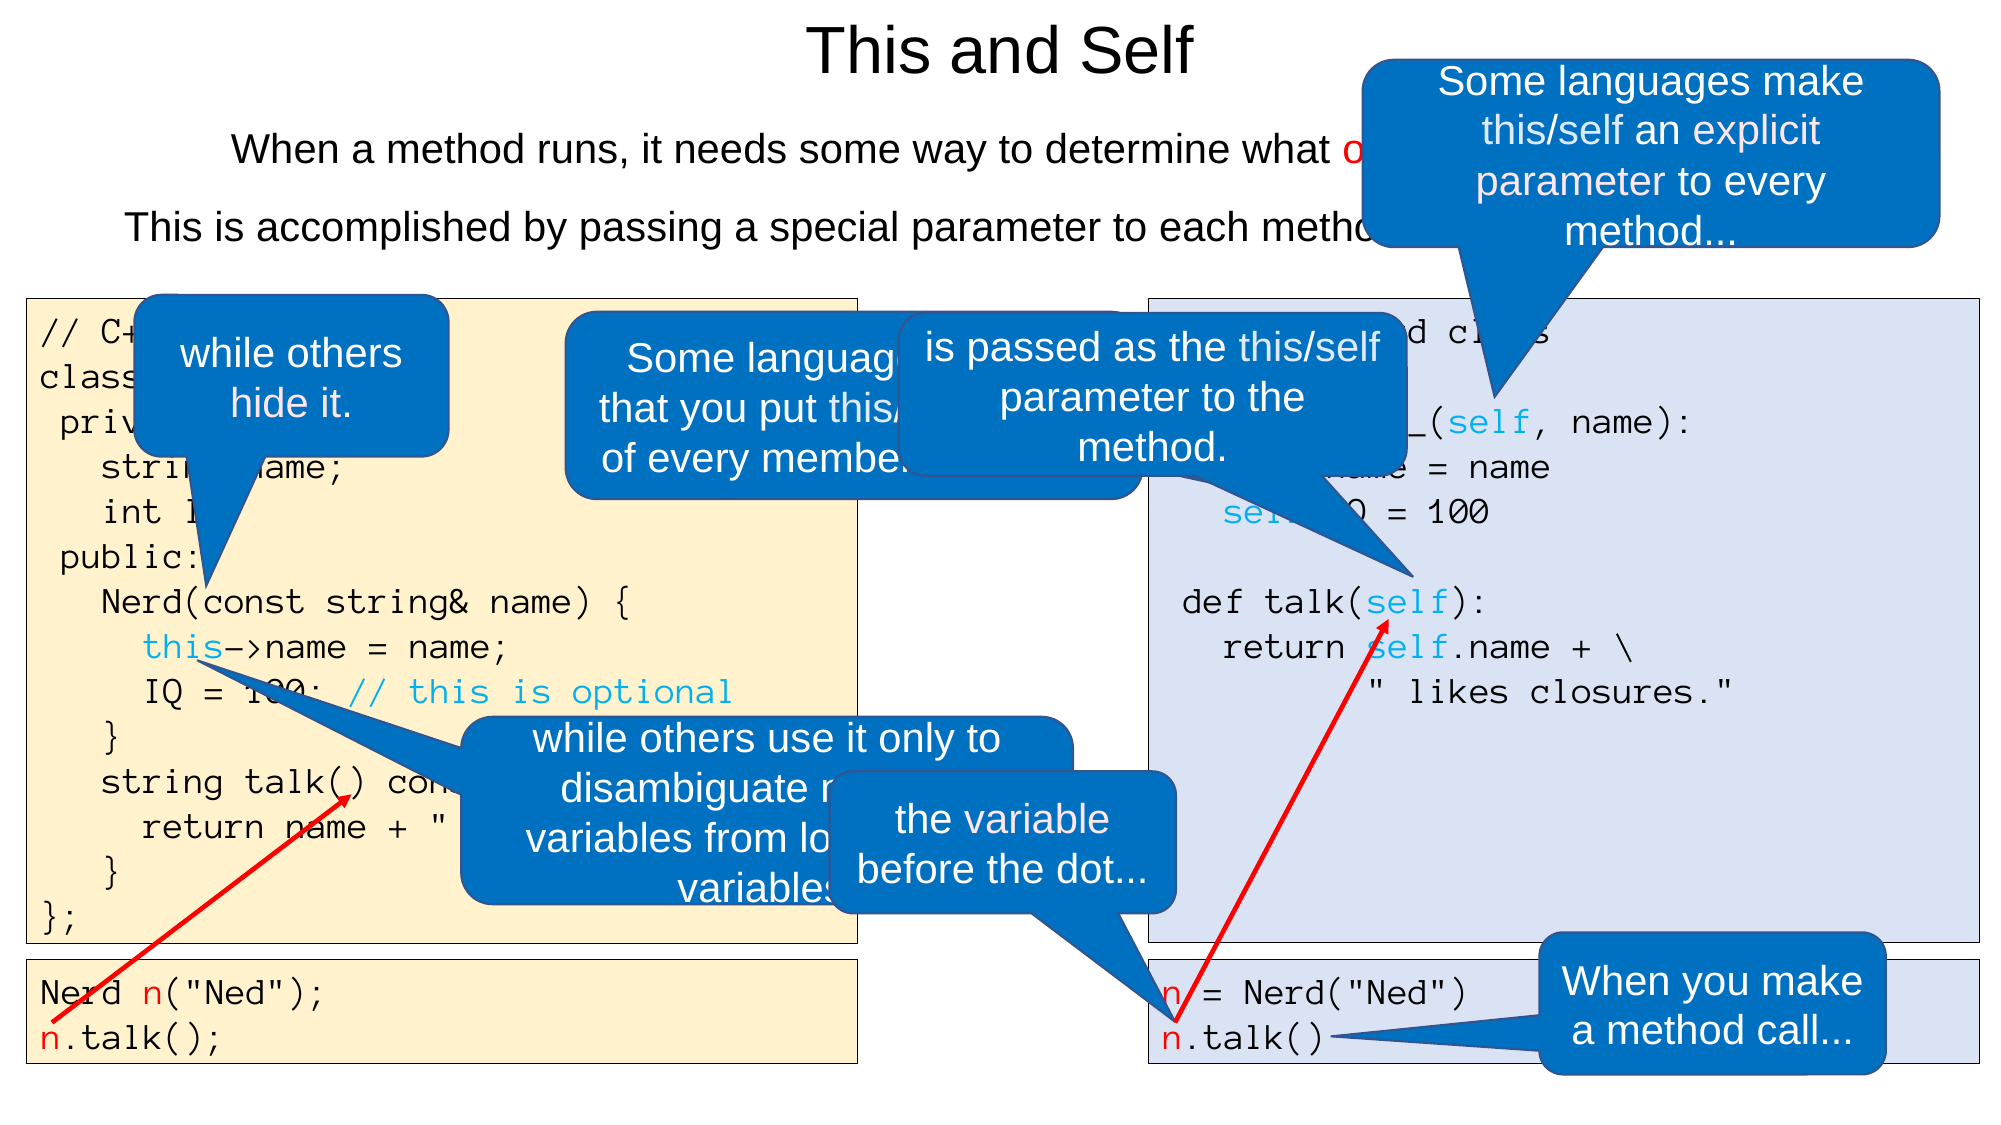

# This and Self
Some languages make this/self an explicit parameter to every method...
When a method runs, it needs some way to determine what object it's operating on.
This is accomplished by passing a special parameter to each method, usually called this or self.
while others hide it.
# Python Nerd class
class Nerd:
 def __init__(self, name):
   self.name = name
   self.IQ = 100

 def talk(self):
   return self.name + \
          " likes closures."

// C++ Nerd class
class Nerd {
 private:
   string name;
   int IQ;
 public:
   Nerd(const string& name) {
     this->name = name;
     IQ = 100; // this is optional
   }
   string talk() const {
     return name + " likes closures.";
   }
};
Some languages require that you put this/self in front of every member variable...
is passed as the this/self parameter to the method.
while others use it only to disambiguate member variables from local/global variables.
the variable before the dot...
When you make a method call...
Nerd n("Ned");
n.talk();
n = Nerd("Ned")
n.talk()